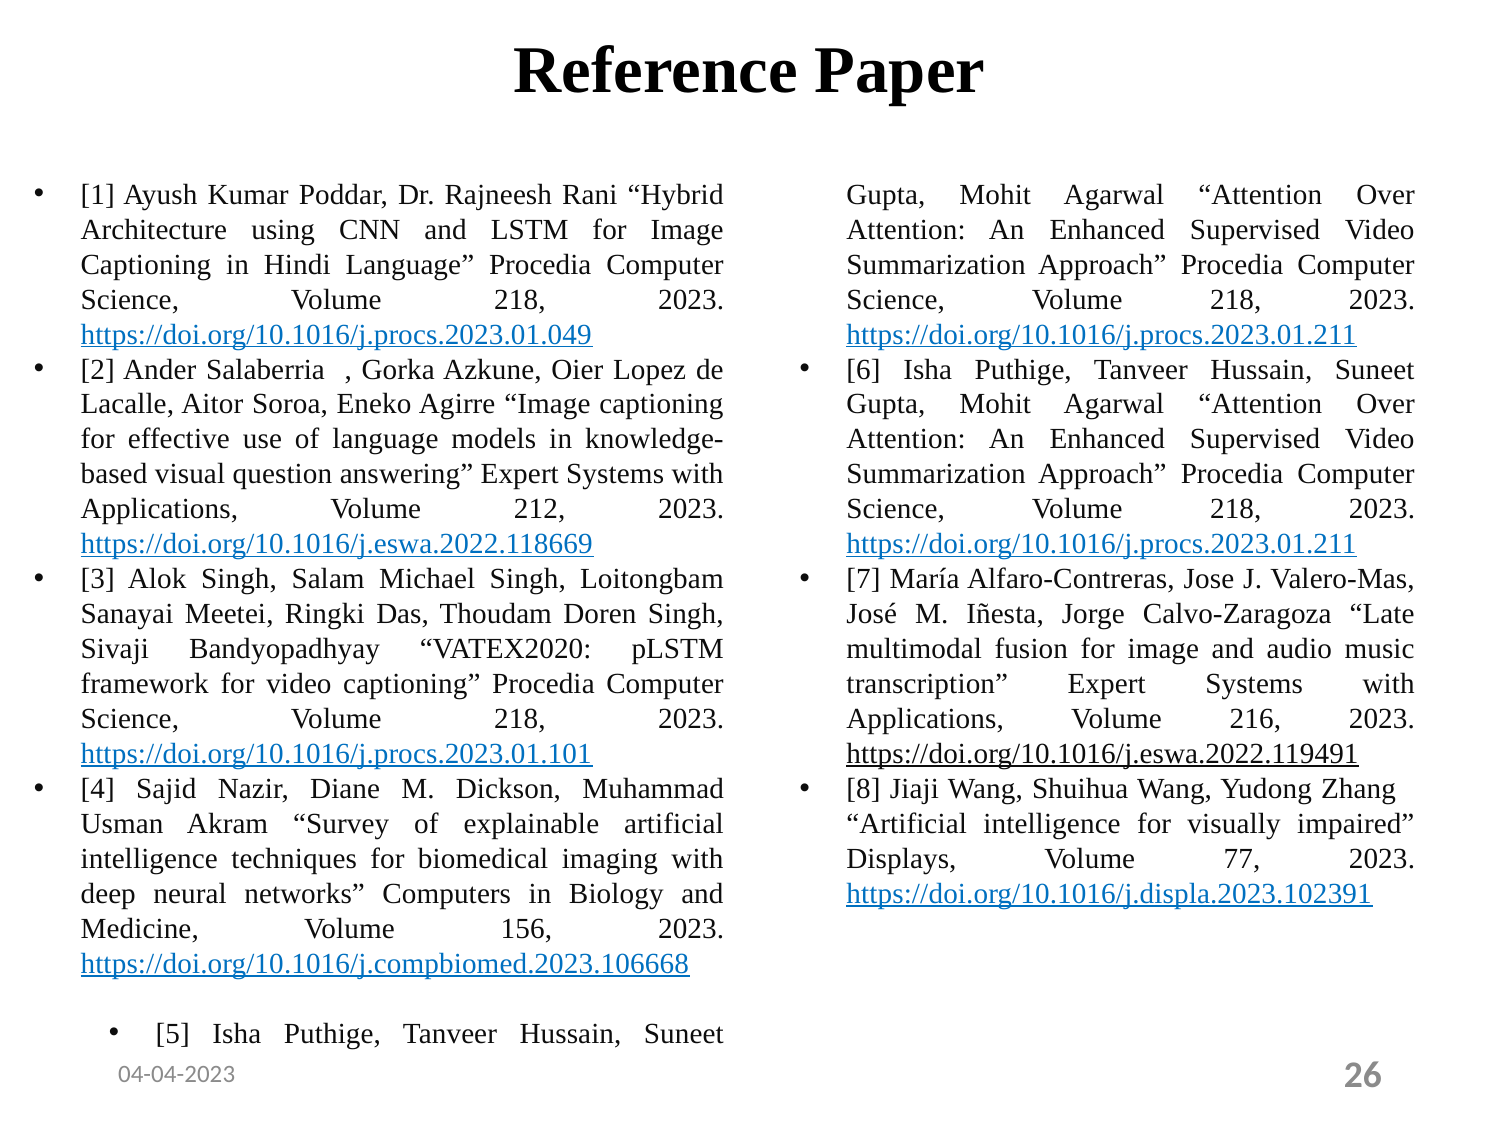

# Reference Paper
[1] Ayush Kumar Poddar, Dr. Rajneesh Rani “Hybrid Architecture using CNN and LSTM for Image Captioning in Hindi Language” Procedia Computer Science, Volume 218, 2023. https://doi.org/10.1016/j.procs.2023.01.049
[2] Ander Salaberria  , Gorka Azkune, Oier Lopez de Lacalle, Aitor Soroa, Eneko Agirre “Image captioning for effective use of language models in knowledge-based visual question answering” Expert Systems with Applications, Volume 212, 2023. https://doi.org/10.1016/j.eswa.2022.118669
[3] Alok Singh, Salam Michael Singh, Loitongbam Sanayai Meetei, Ringki Das, Thoudam Doren Singh, Sivaji Bandyopadhyay “VATEX2020: pLSTM framework for video captioning” Procedia Computer Science, Volume 218, 2023. https://doi.org/10.1016/j.procs.2023.01.101
[4] Sajid Nazir, Diane M. Dickson, Muhammad Usman Akram “Survey of explainable artificial intelligence techniques for biomedical imaging with deep neural networks” Computers in Biology and Medicine, Volume 156, 2023. https://doi.org/10.1016/j.compbiomed.2023.106668

[5] Isha Puthige, Tanveer Hussain, Suneet Gupta, Mohit Agarwal “Attention Over Attention: An Enhanced Supervised Video Summarization Approach” Procedia Computer Science, Volume 218, 2023. https://doi.org/10.1016/j.procs.2023.01.211
[6] Isha Puthige, Tanveer Hussain, Suneet Gupta, Mohit Agarwal “Attention Over Attention: An Enhanced Supervised Video Summarization Approach” Procedia Computer Science, Volume 218, 2023. https://doi.org/10.1016/j.procs.2023.01.211
[7] María Alfaro-Contreras, Jose J. Valero-Mas, José M. Iñesta, Jorge Calvo-Zaragoza “Late multimodal fusion for image and audio music transcription” Expert Systems with Applications, Volume 216, 2023. https://doi.org/10.1016/j.eswa.2022.119491
[8] Jiaji Wang, Shuihua Wang, Yudong Zhang   “Artificial intelligence for visually impaired” Displays, Volume 77, 2023. https://doi.org/10.1016/j.displa.2023.102391

04-04-2023
26